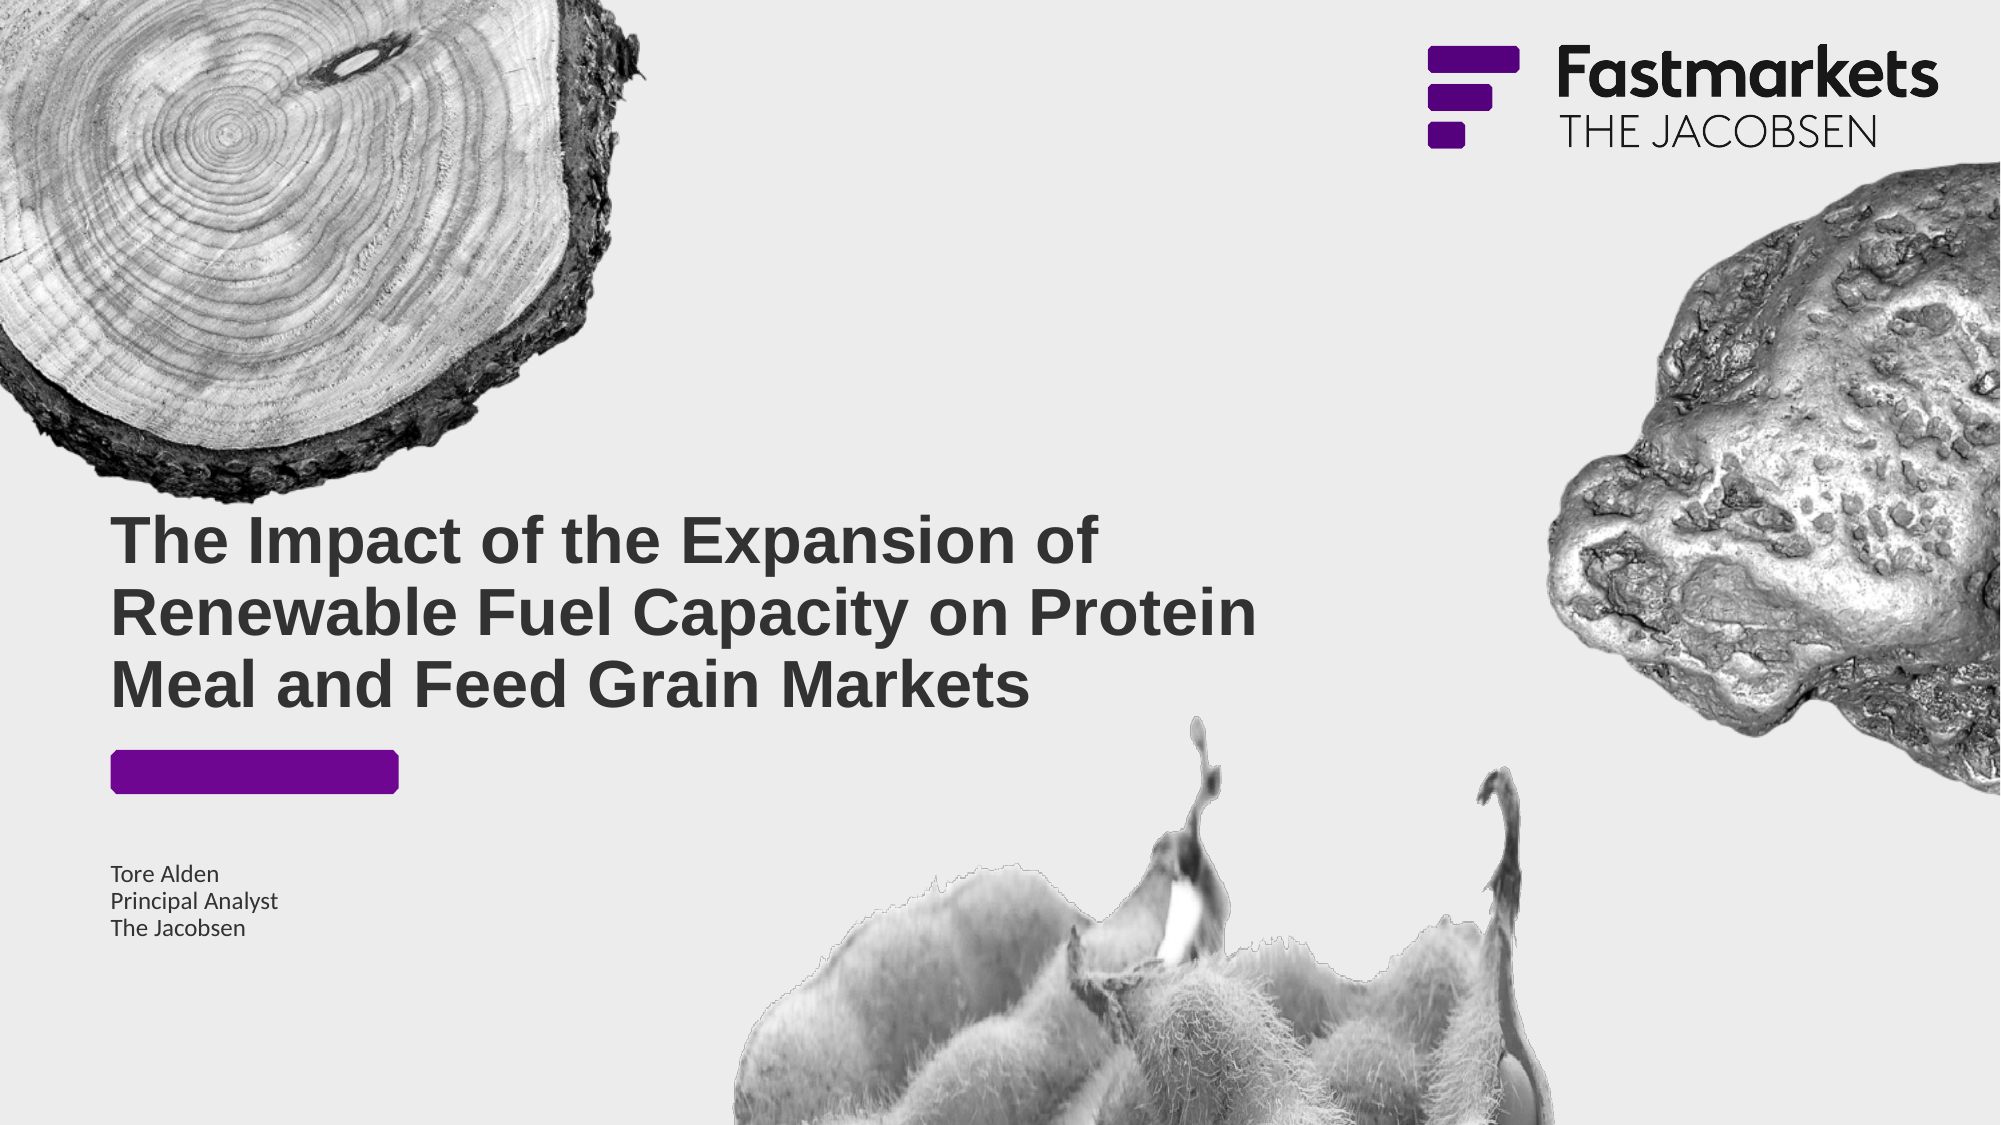

The Impact of the Expansion of Renewable Fuel Capacity on Protein Meal and Feed Grain Markets

# Tore Alden Principal Analyst The Jacobsen